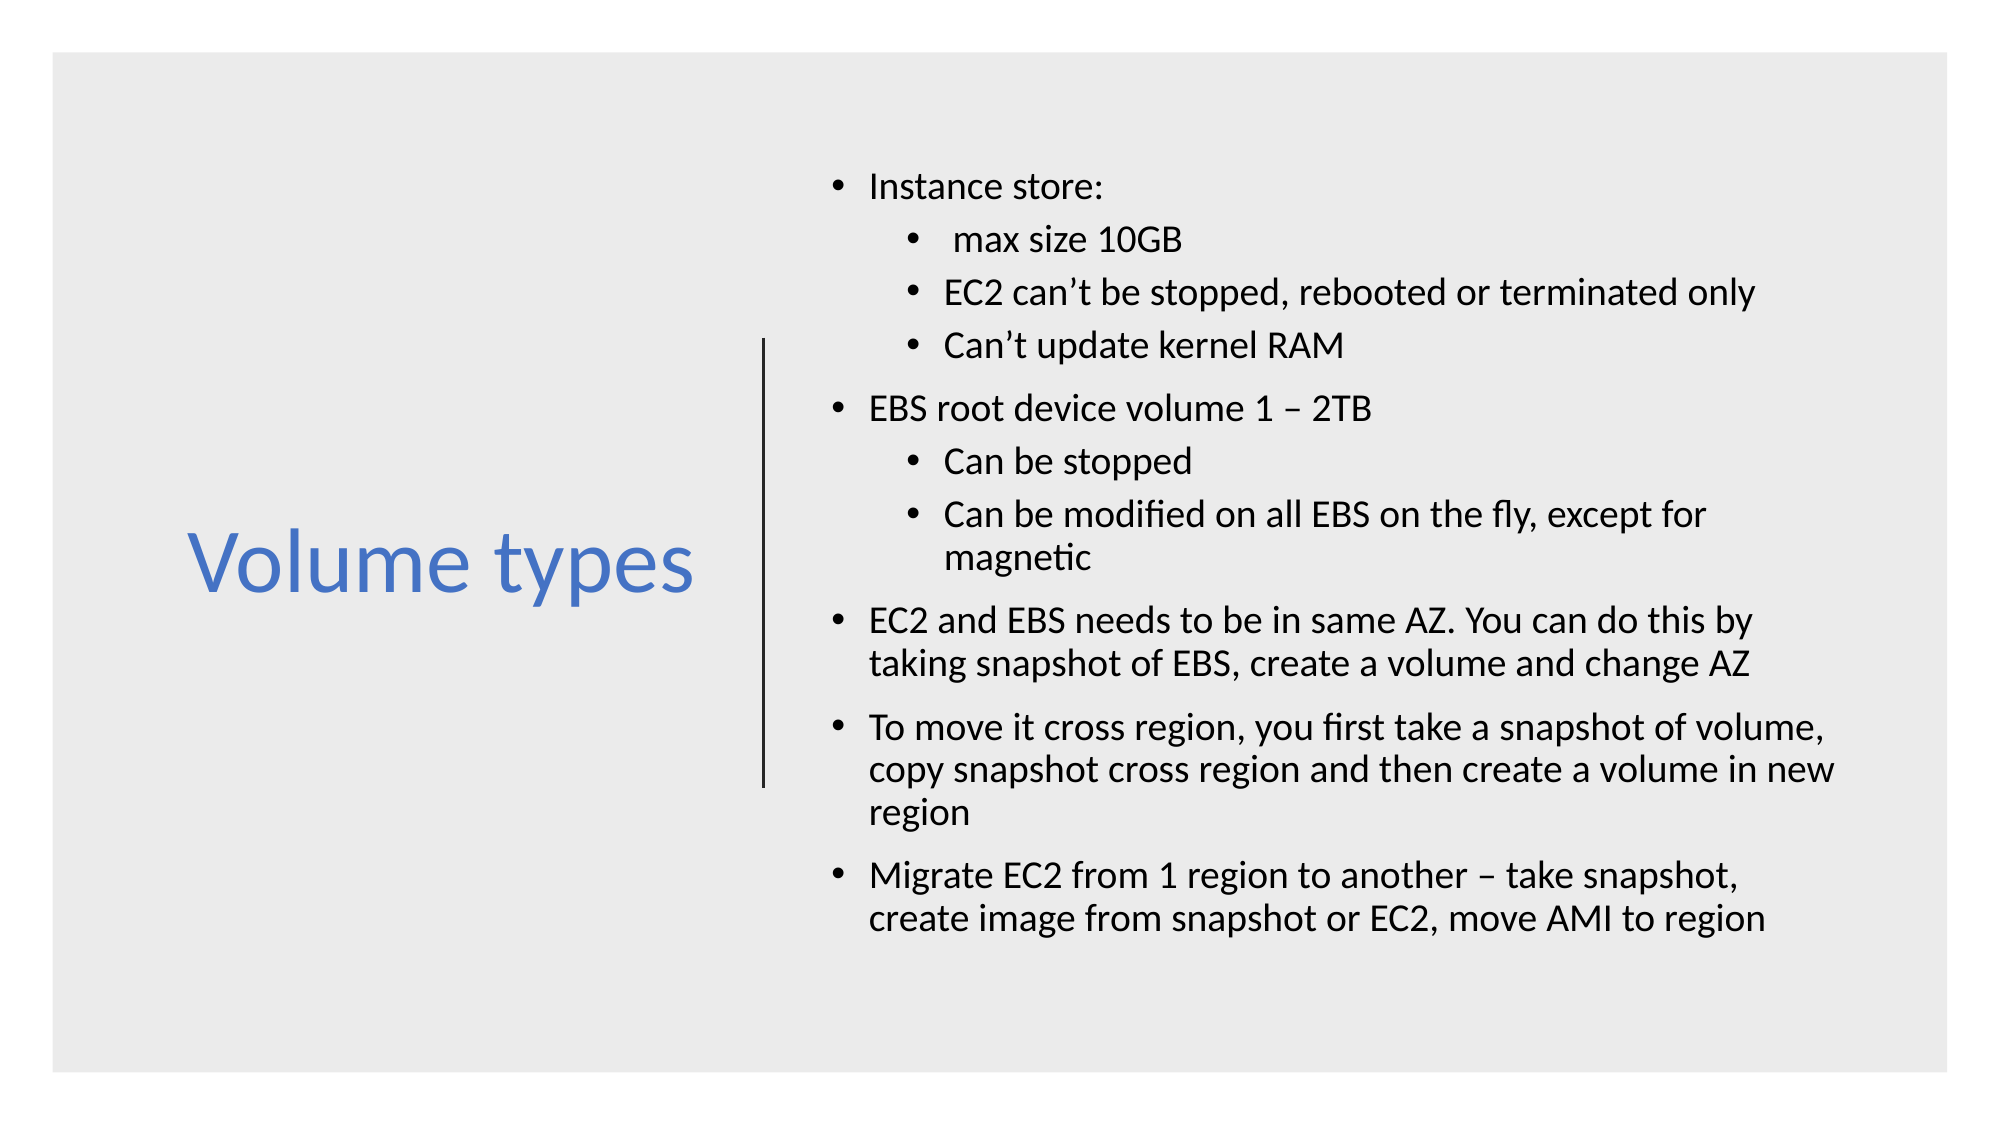

# Volume types
Instance store:
 max size 10GB
EC2 can’t be stopped, rebooted or terminated only
Can’t update kernel RAM
EBS root device volume 1 – 2TB
Can be stopped
Can be modified on all EBS on the fly, except for magnetic
EC2 and EBS needs to be in same AZ. You can do this by taking snapshot of EBS, create a volume and change AZ
To move it cross region, you first take a snapshot of volume, copy snapshot cross region and then create a volume in new region
Migrate EC2 from 1 region to another – take snapshot, create image from snapshot or EC2, move AMI to region